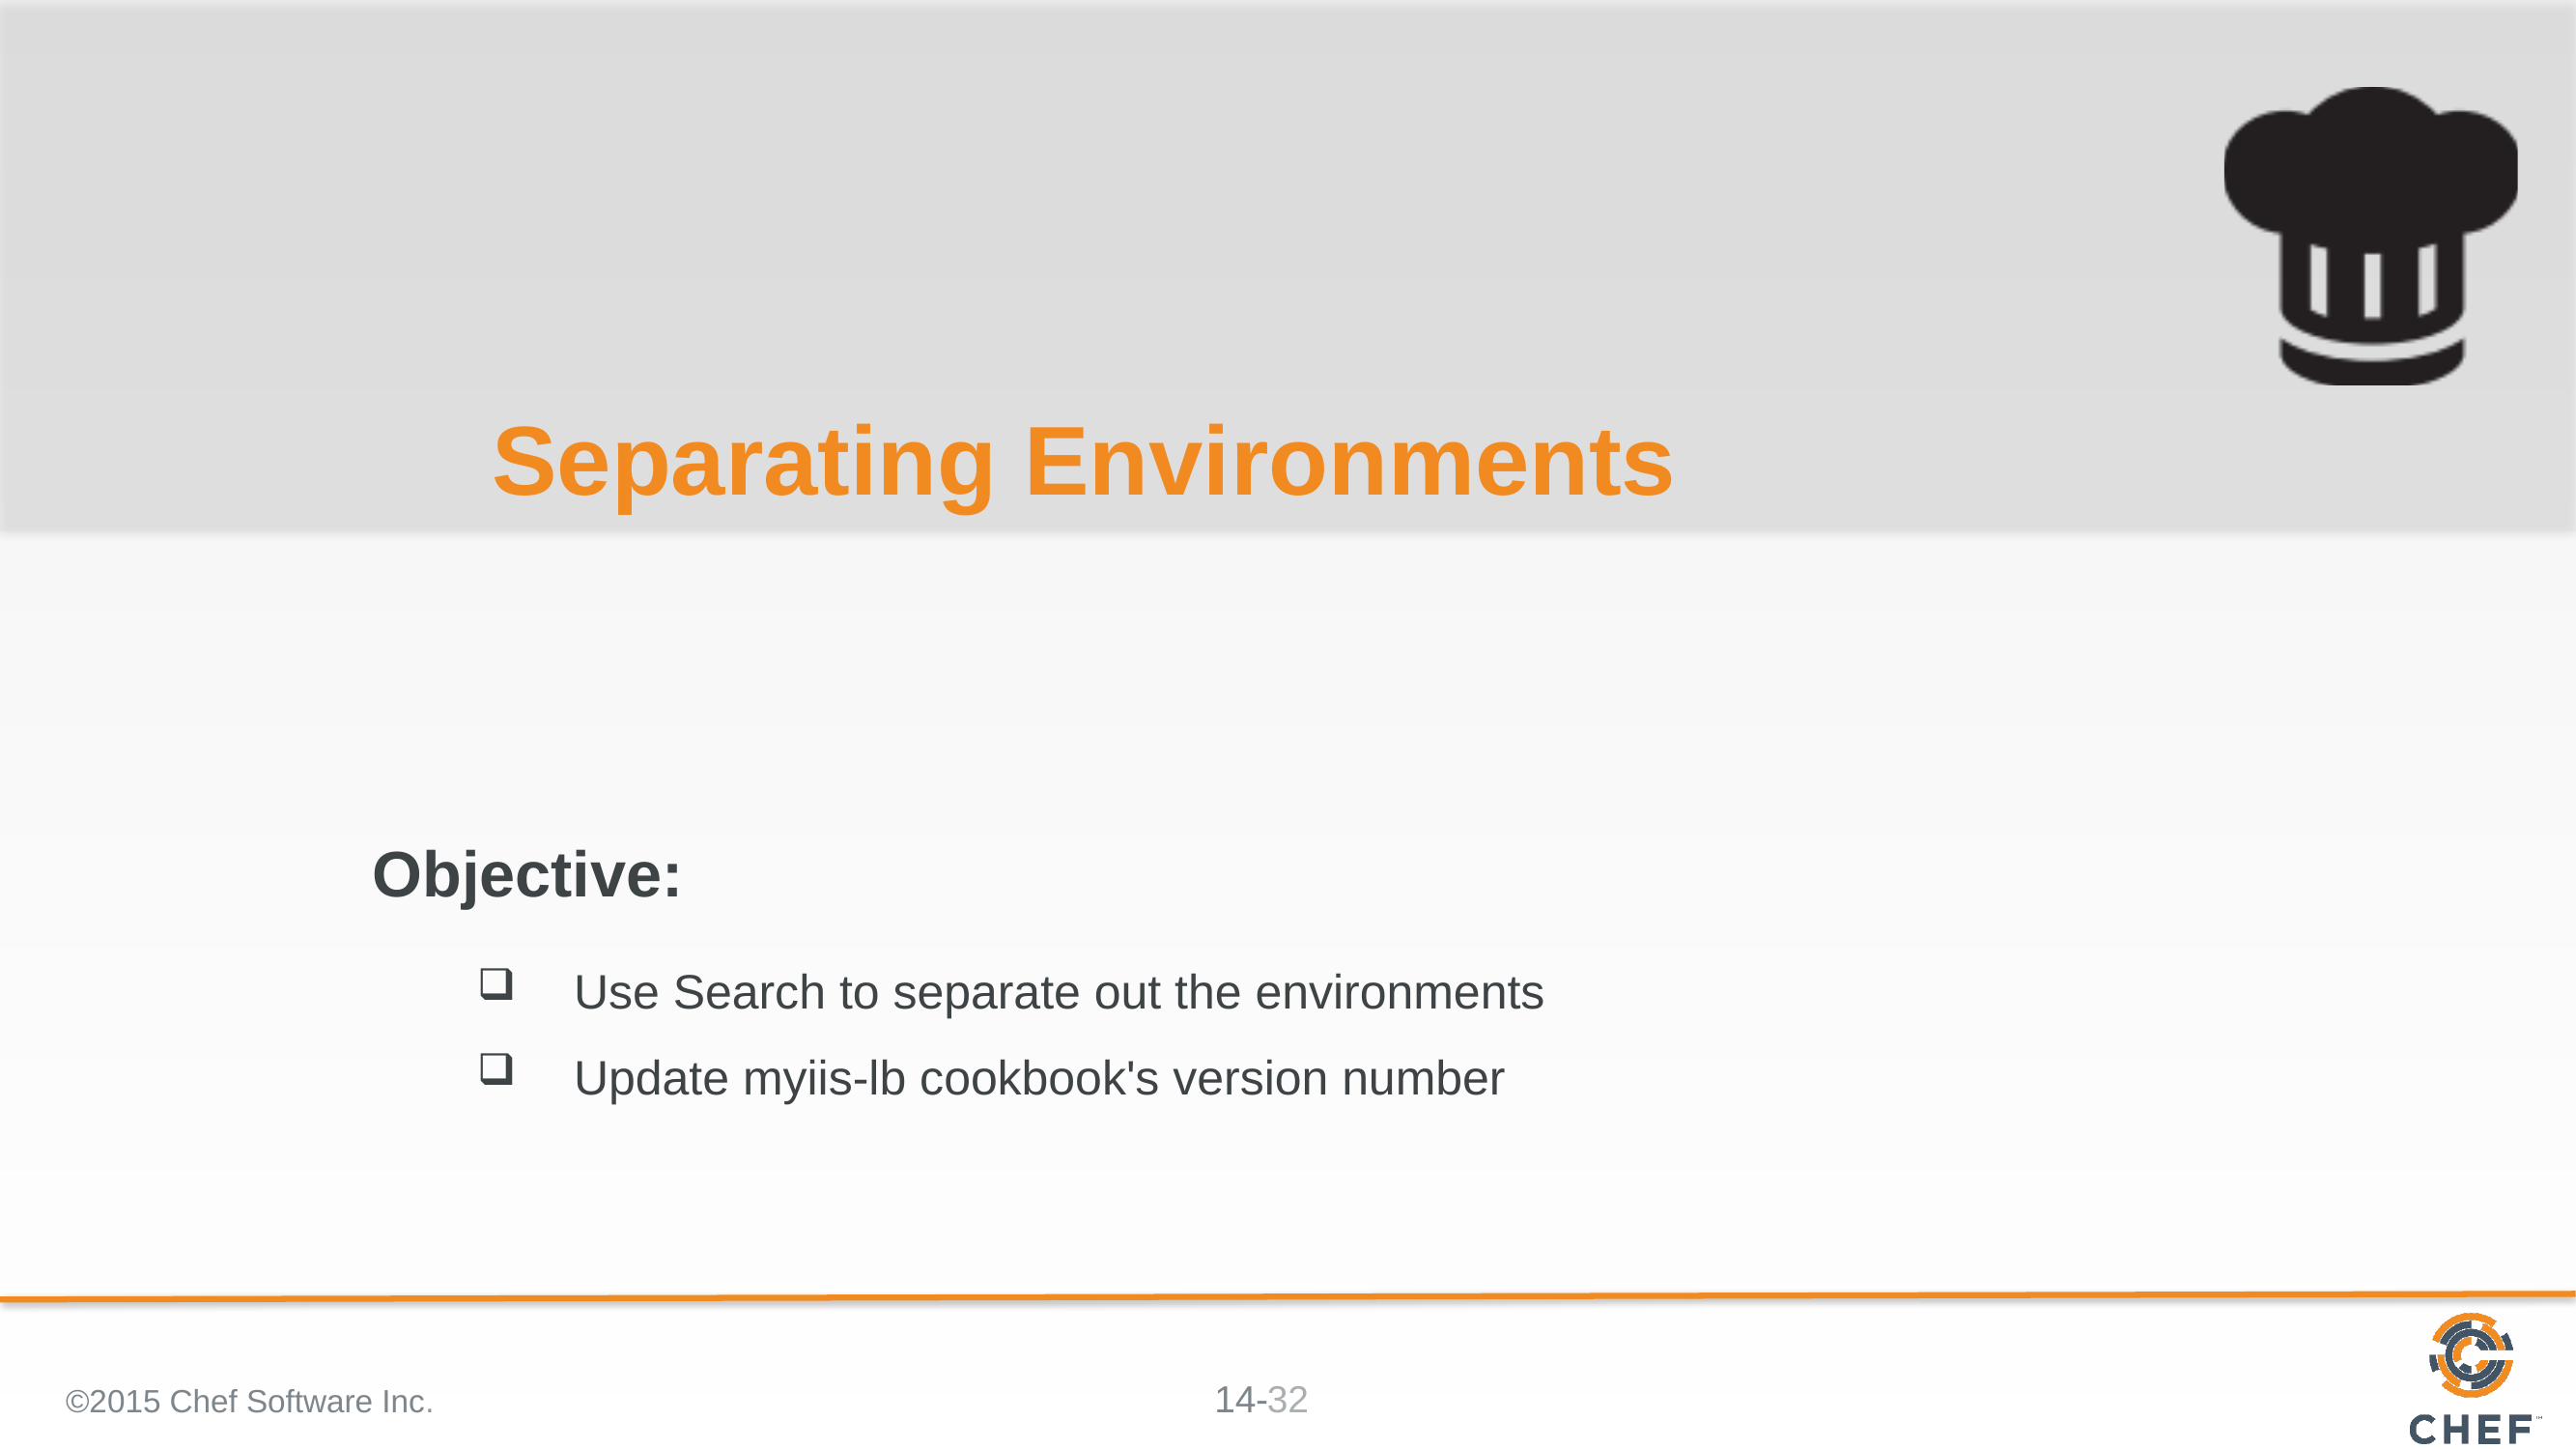

# Separating Environments
Use Search to separate out the environments
Update myiis-lb cookbook's version number
©2015 Chef Software Inc.
32